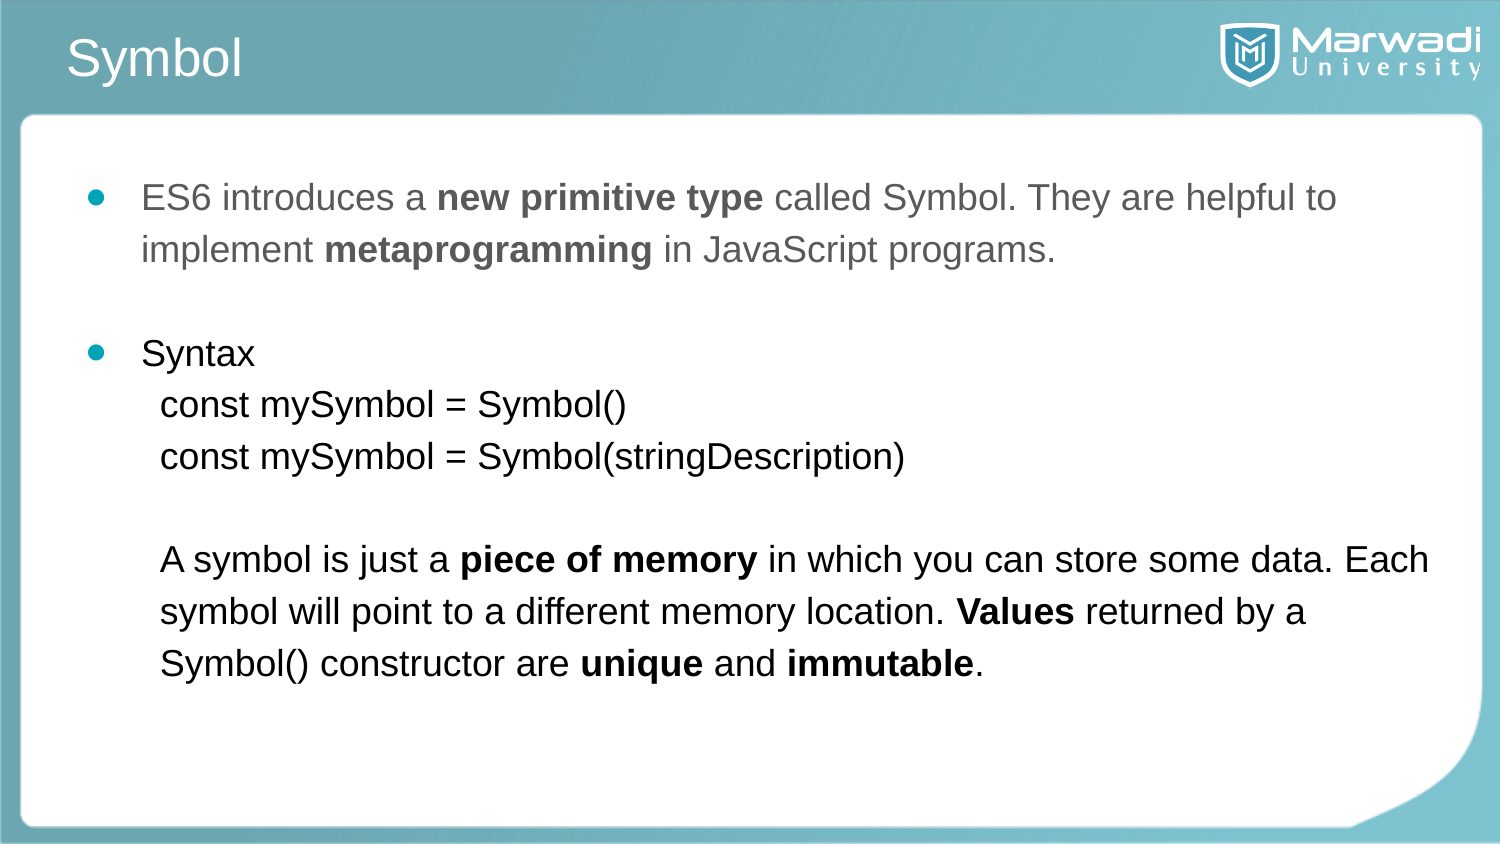

# Symbol
ES6 introduces a new primitive type called Symbol. They are helpful to implement metaprogramming in JavaScript programs.

Syntax
const mySymbol = Symbol()
const mySymbol = Symbol(stringDescription)

A symbol is just a piece of memory in which you can store some data. Each symbol will point to a different memory location. Values returned by a Symbol() constructor are unique and immutable.